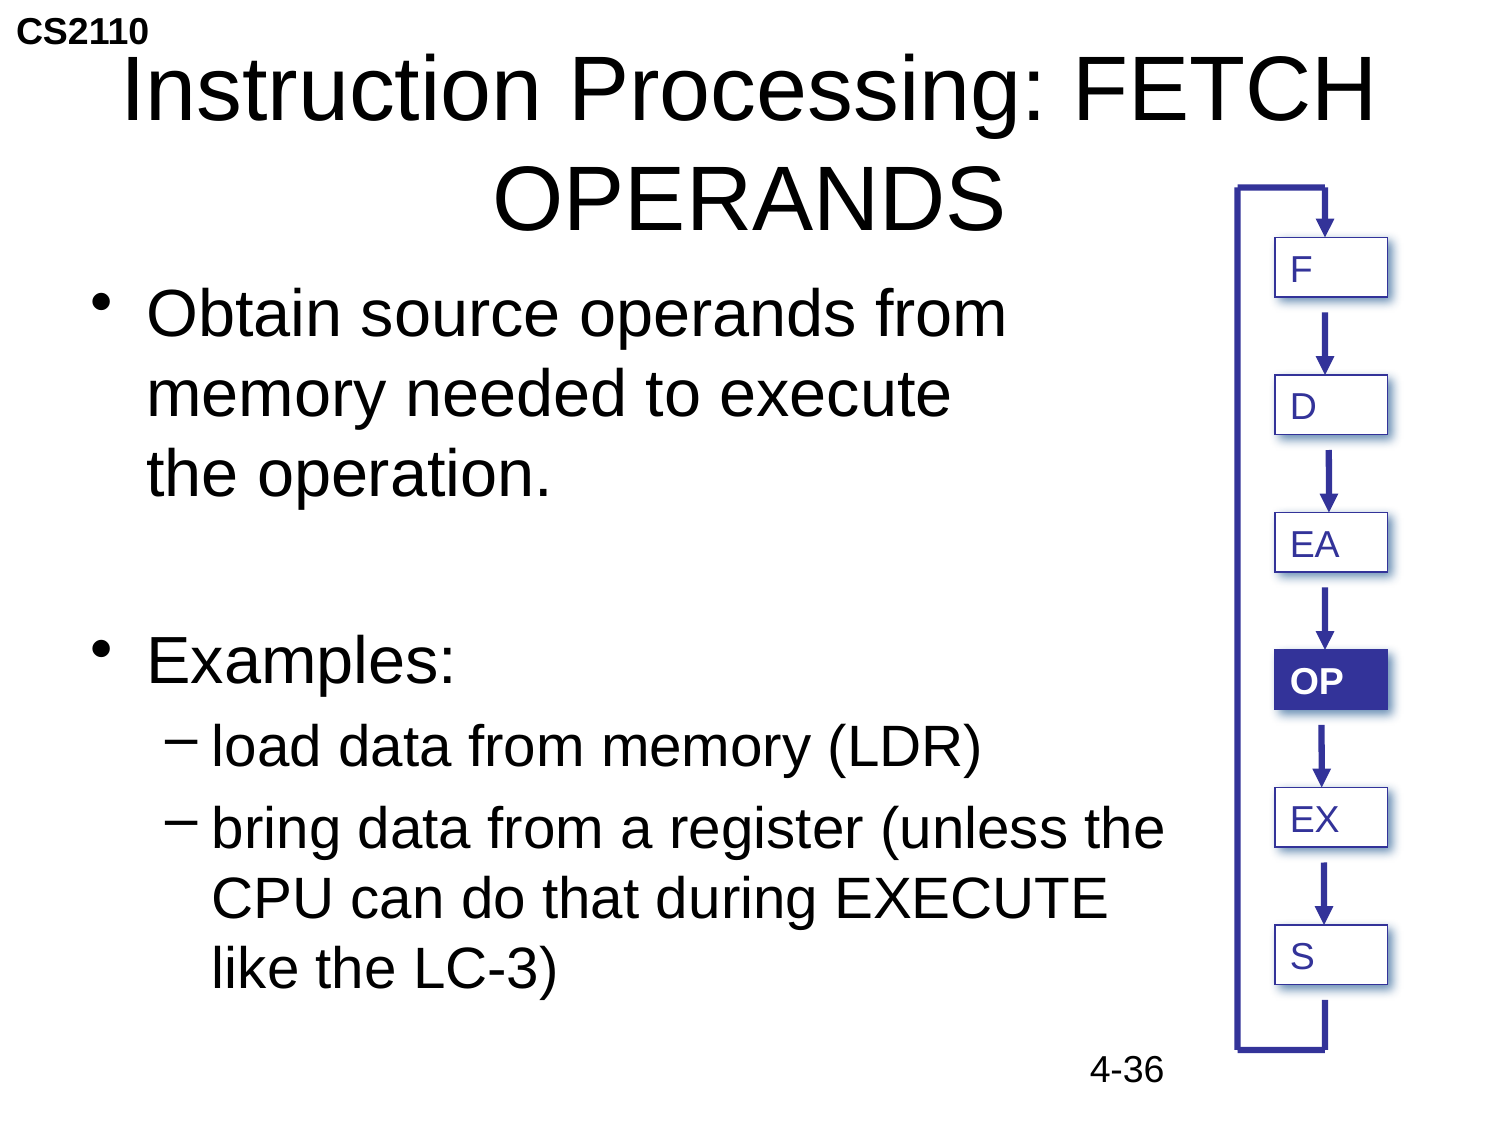

# Instruction Processing: FETCH OPERANDS

F
Obtain source operands from
memory needed to execute
the operation.

Examples:
load data from memory (LDR)
bring data from a register (unless the
CPU can do that during EXECUTE
like the LC-3)

D

EA

OP

EX

S

4-36